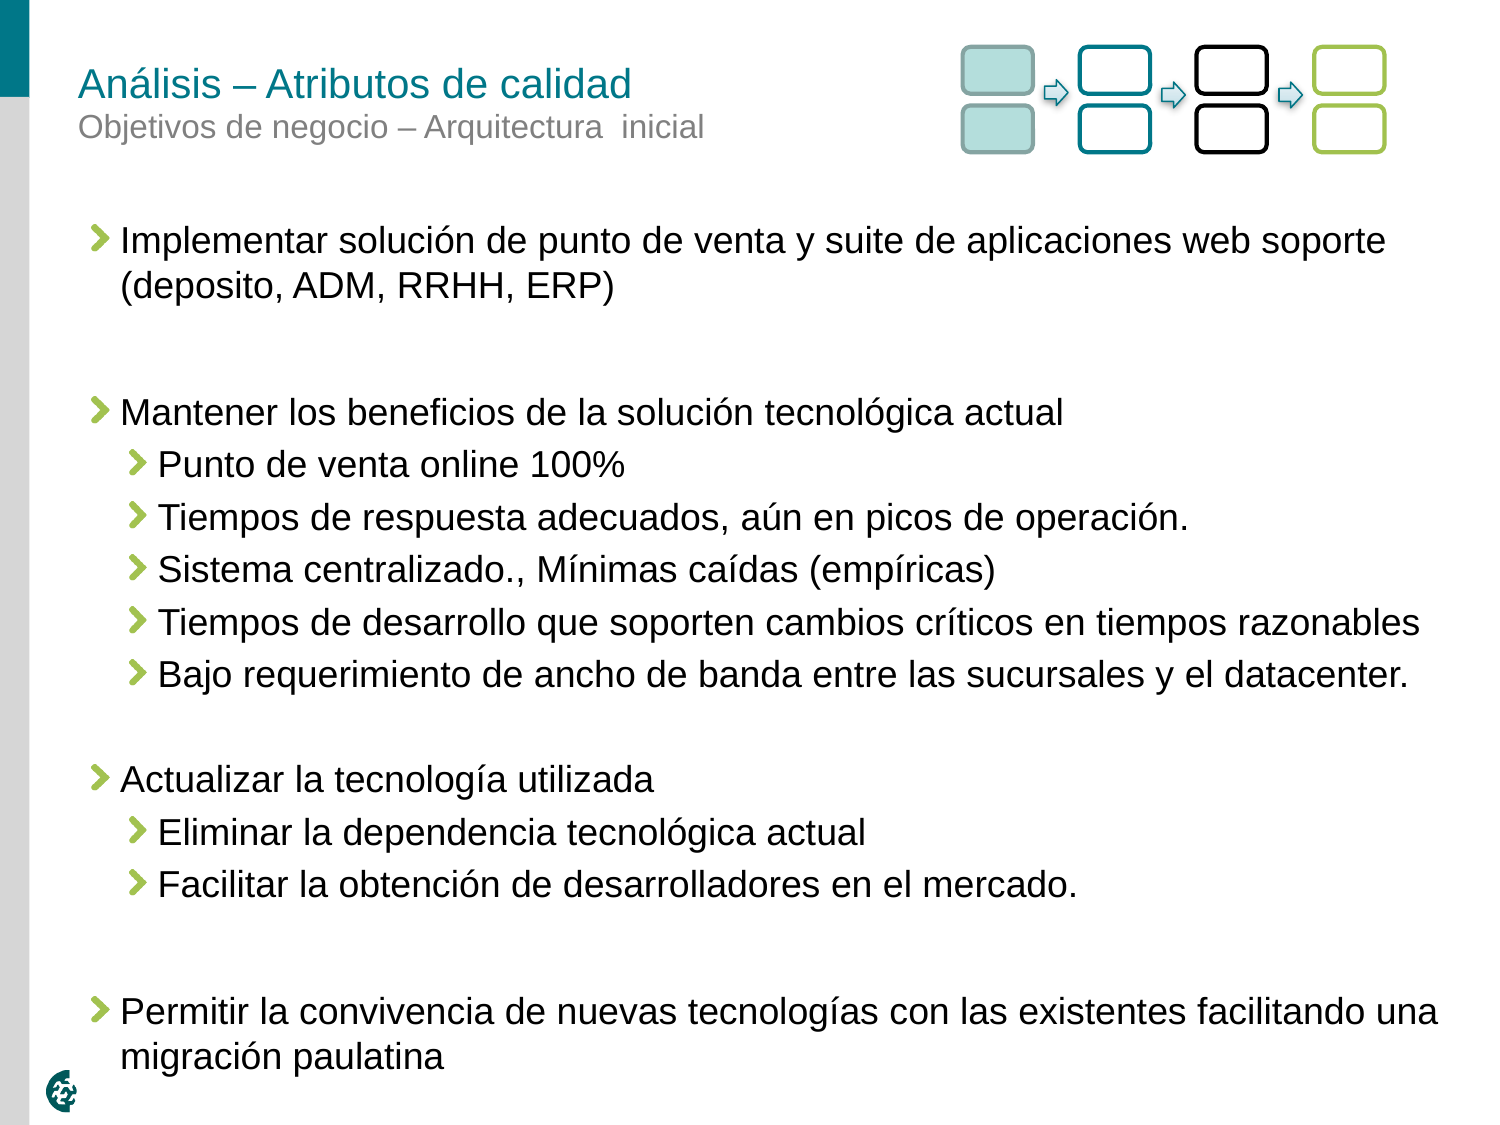

# Análisis – Atributos de calidad
Objetivos de negocio – Arquitectura  inicial
Implementar solución de punto de venta y suite de aplicaciones web soporte (deposito, ADM, RRHH, ERP)

Mantener los beneficios de la solución tecnológica actual
Punto de venta online 100%
Tiempos de respuesta adecuados, aún en picos de operación.
Sistema centralizado., Mínimas caídas (empíricas)
Tiempos de desarrollo que soporten cambios críticos en tiempos razonables
Bajo requerimiento de ancho de banda entre las sucursales y el datacenter.

Actualizar la tecnología utilizada
Eliminar la dependencia tecnológica actual
Facilitar la obtención de desarrolladores en el mercado.

Permitir la convivencia de nuevas tecnologías con las existentes facilitando una migración paulatina